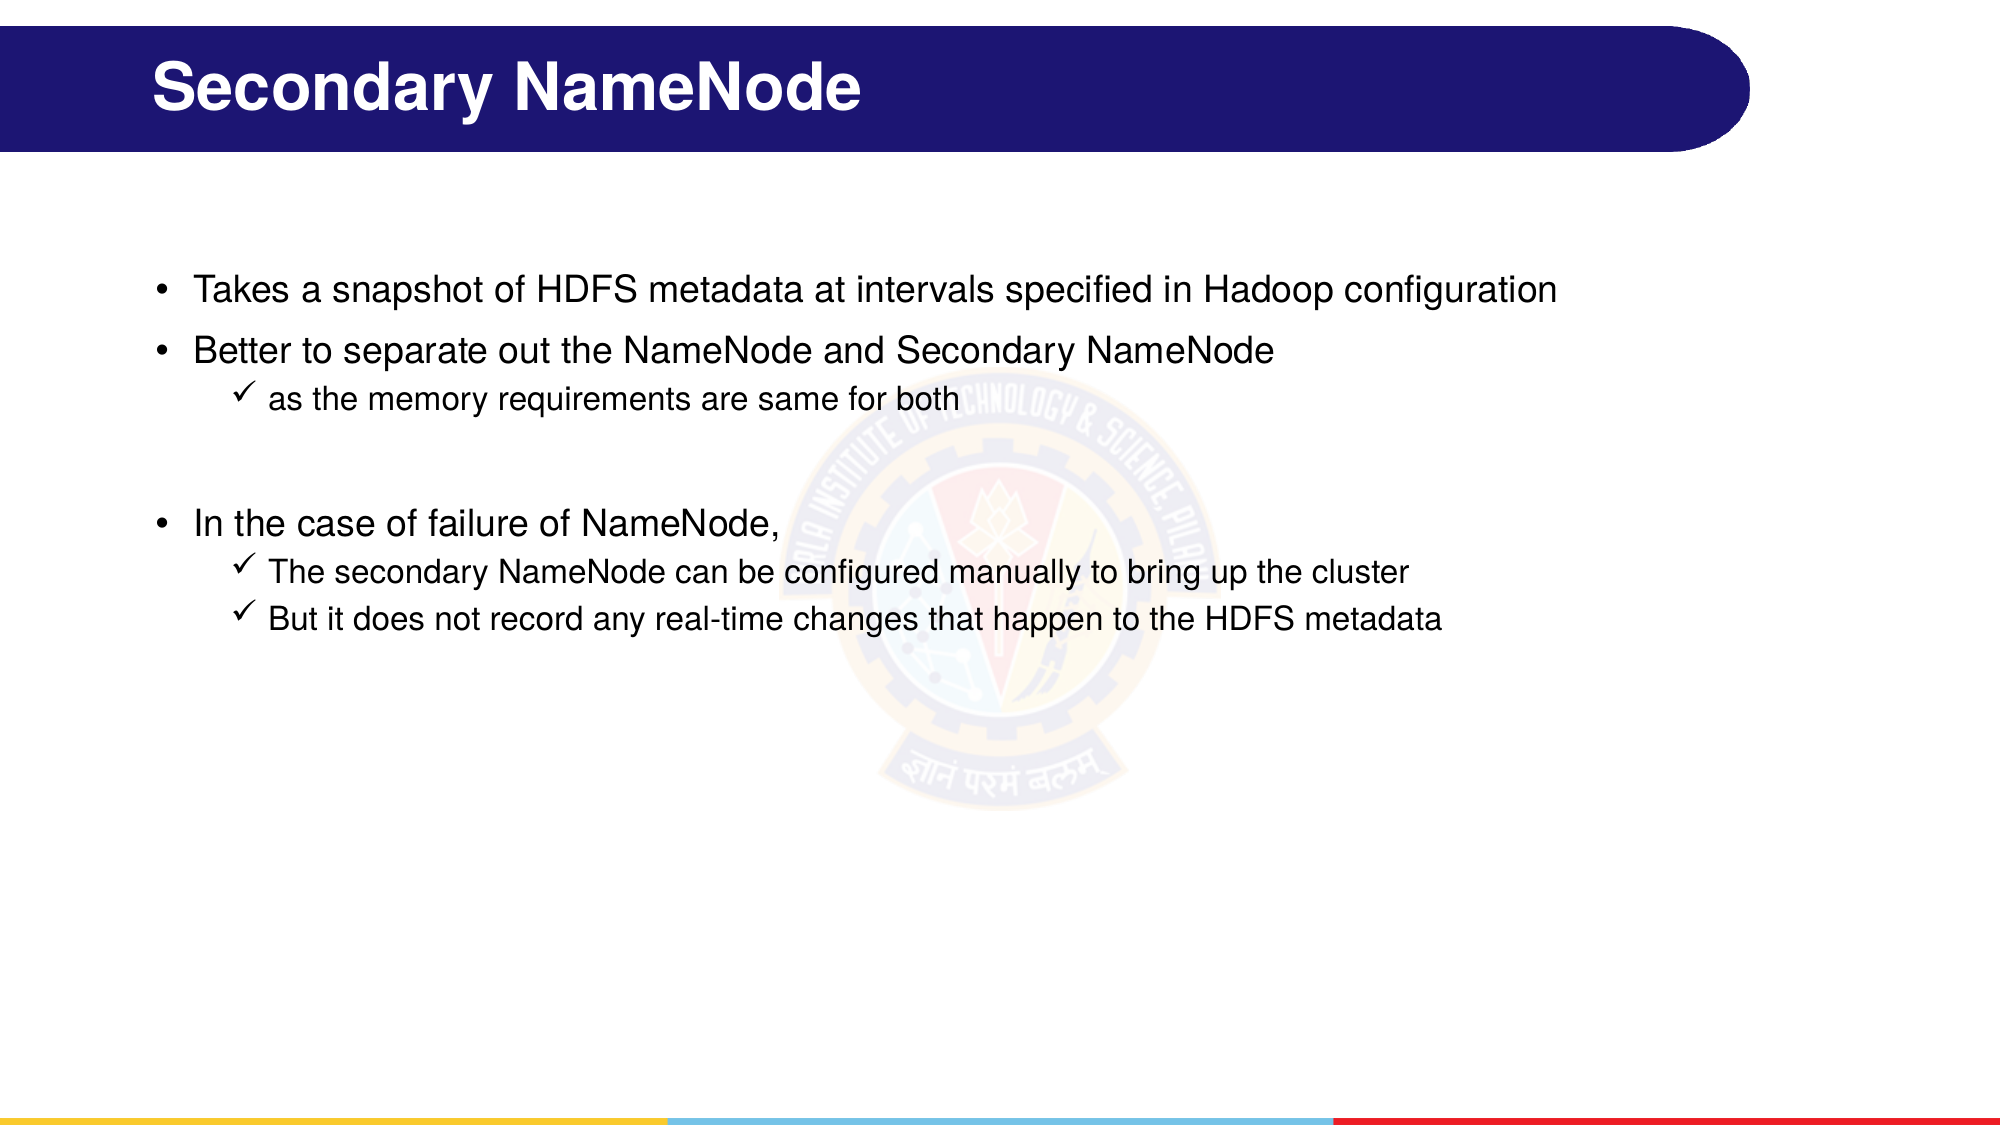

# Secondary NameNode

Takes a snapshot of HDFS metadata at intervals specified in Hadoop configuration
Better to separate out the NameNode and Secondary NameNode
as the memory requirements are same for both

In the case of failure of NameNode,
The secondary NameNode can be configured manually to bring up the cluster
But it does not record any real-time changes that happen to the HDFS metadata